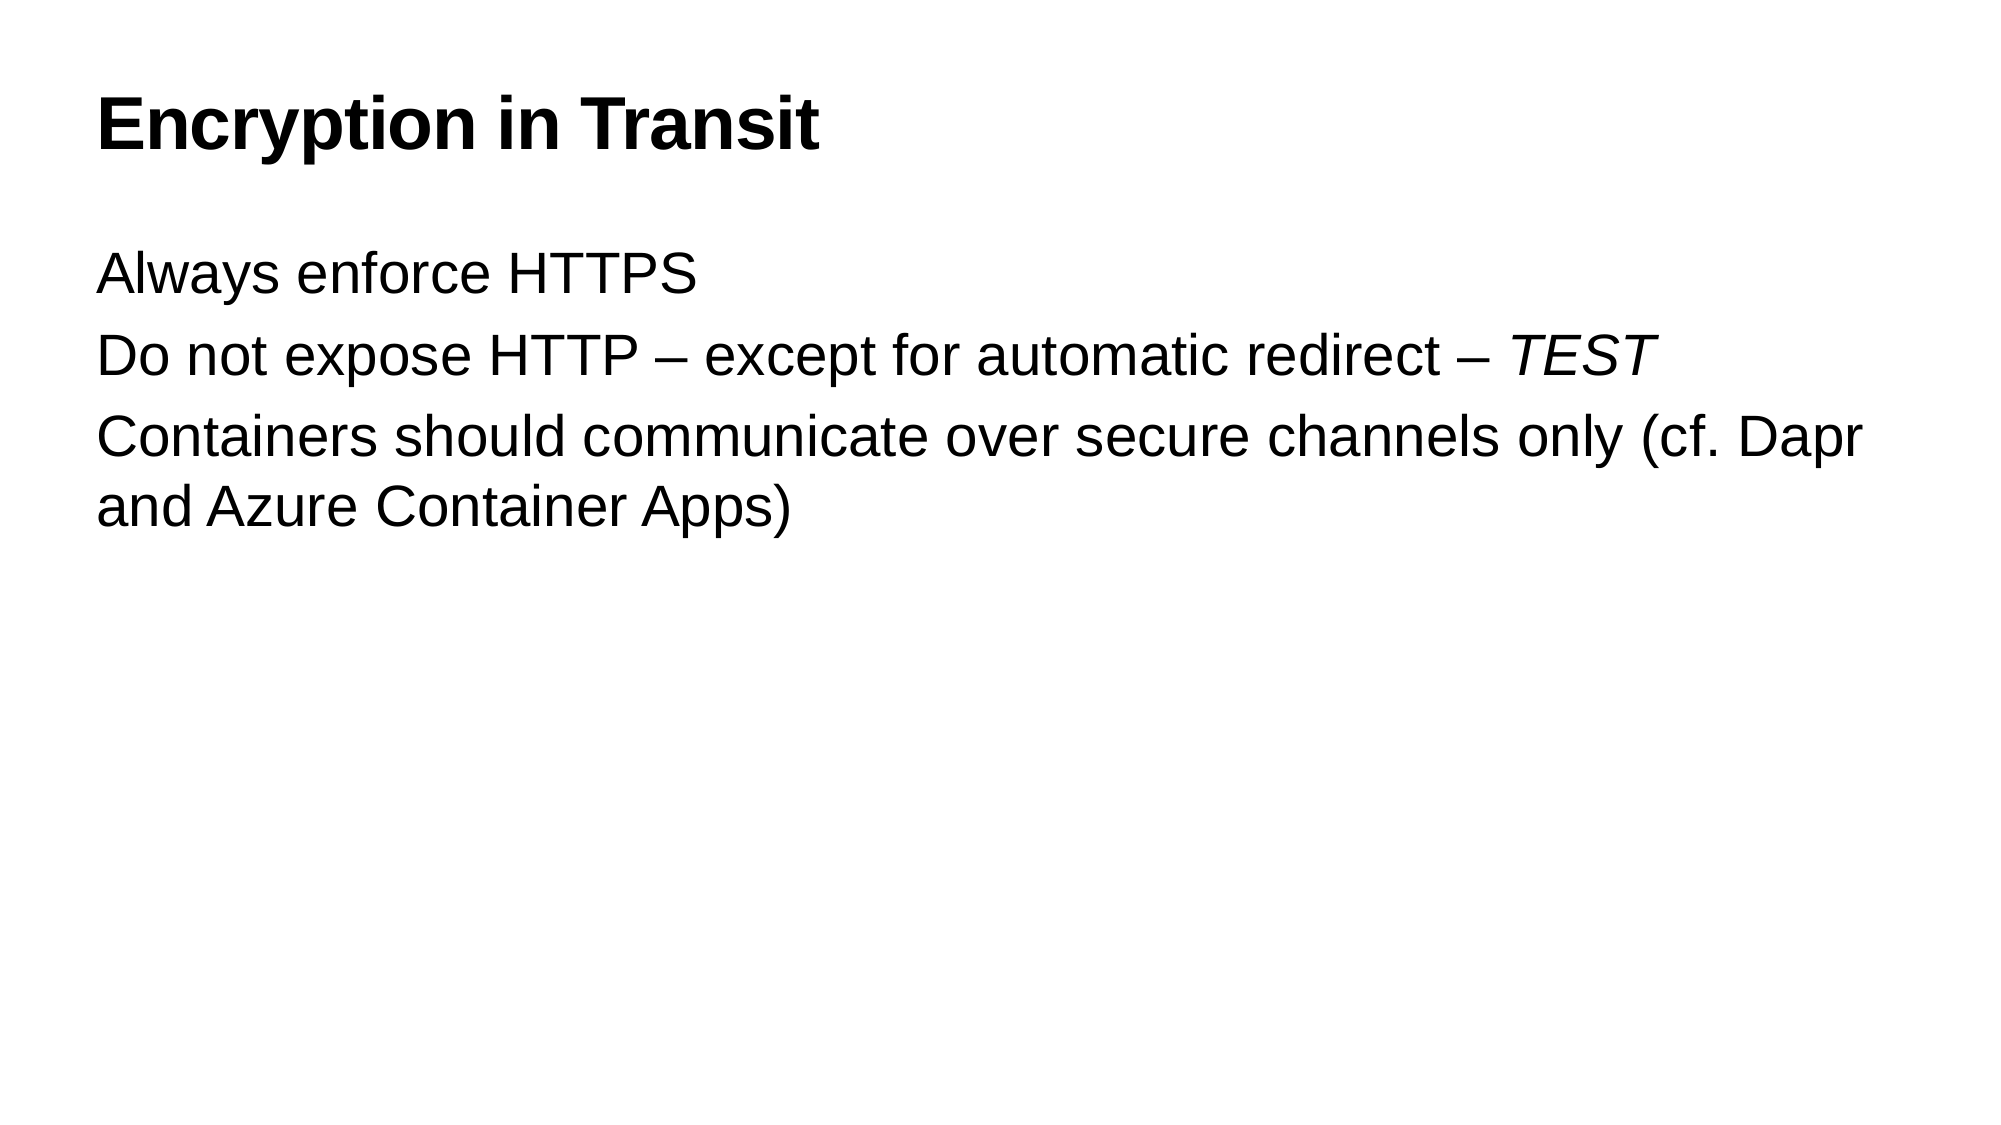

# Encryption in Transit
Always enforce HTTPS
Do not expose HTTP – except for automatic redirect – TEST
Containers should communicate over secure channels only (cf. Dapr  and Azure Container Apps)